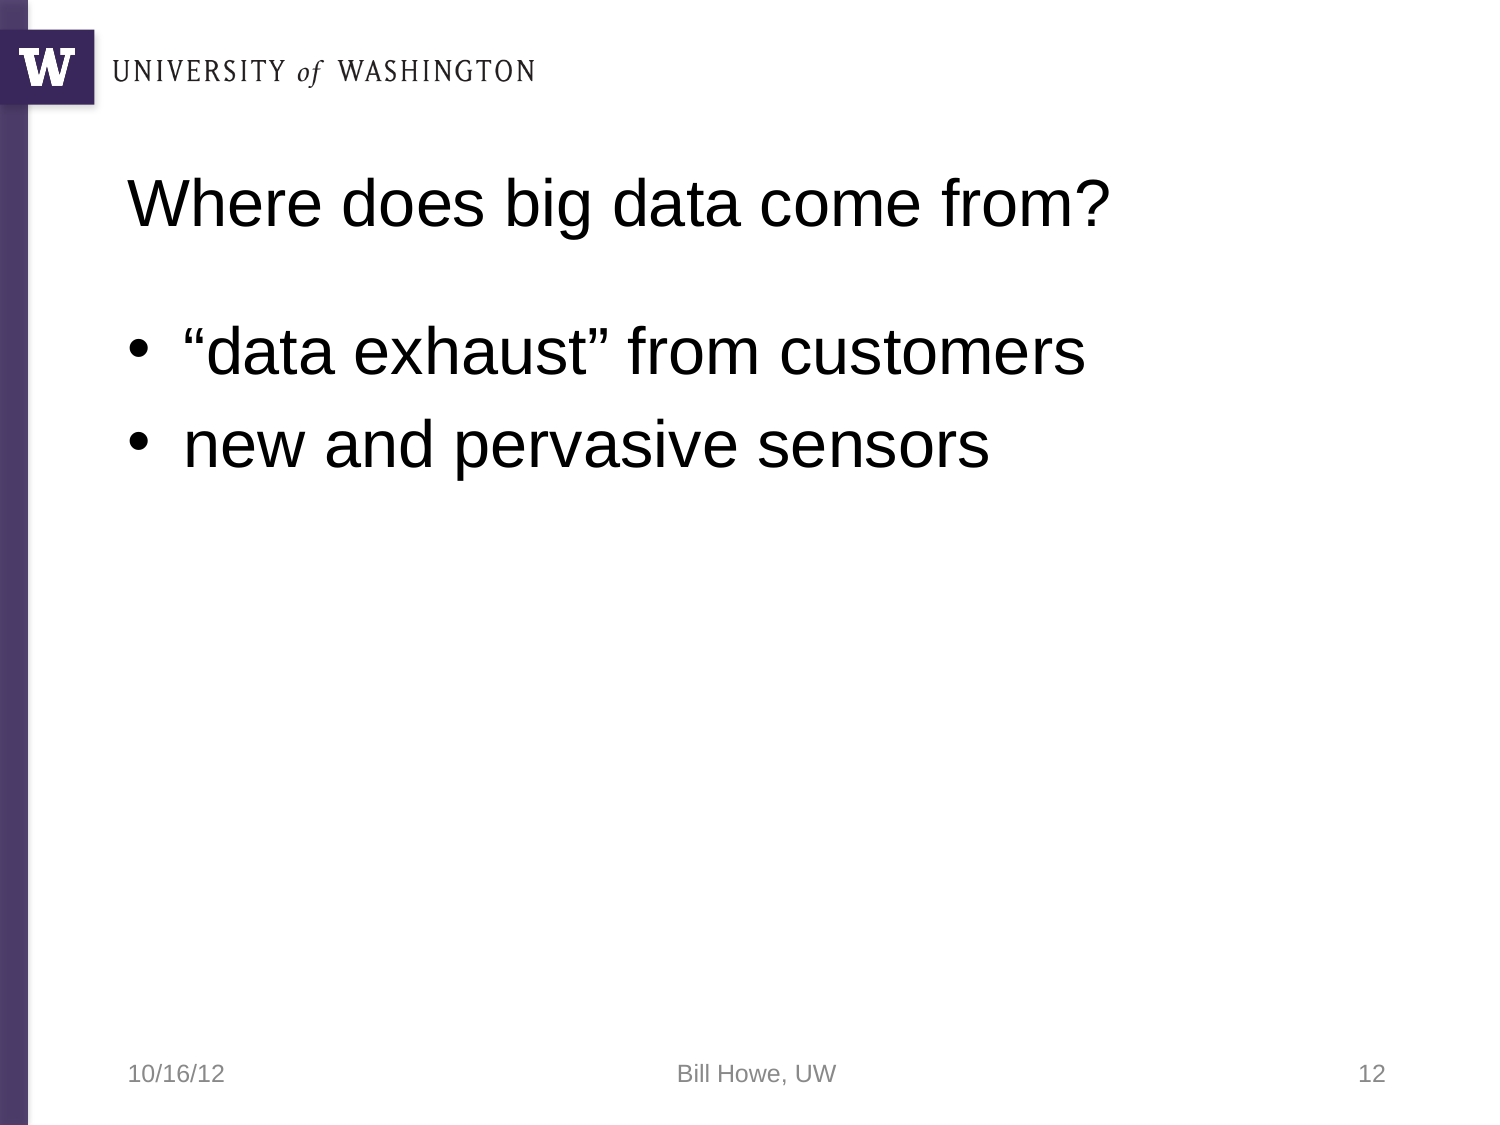

# Where does big data come from?
“data exhaust” from customers
new and pervasive sensors

10/16/12
Bill Howe, UW
12